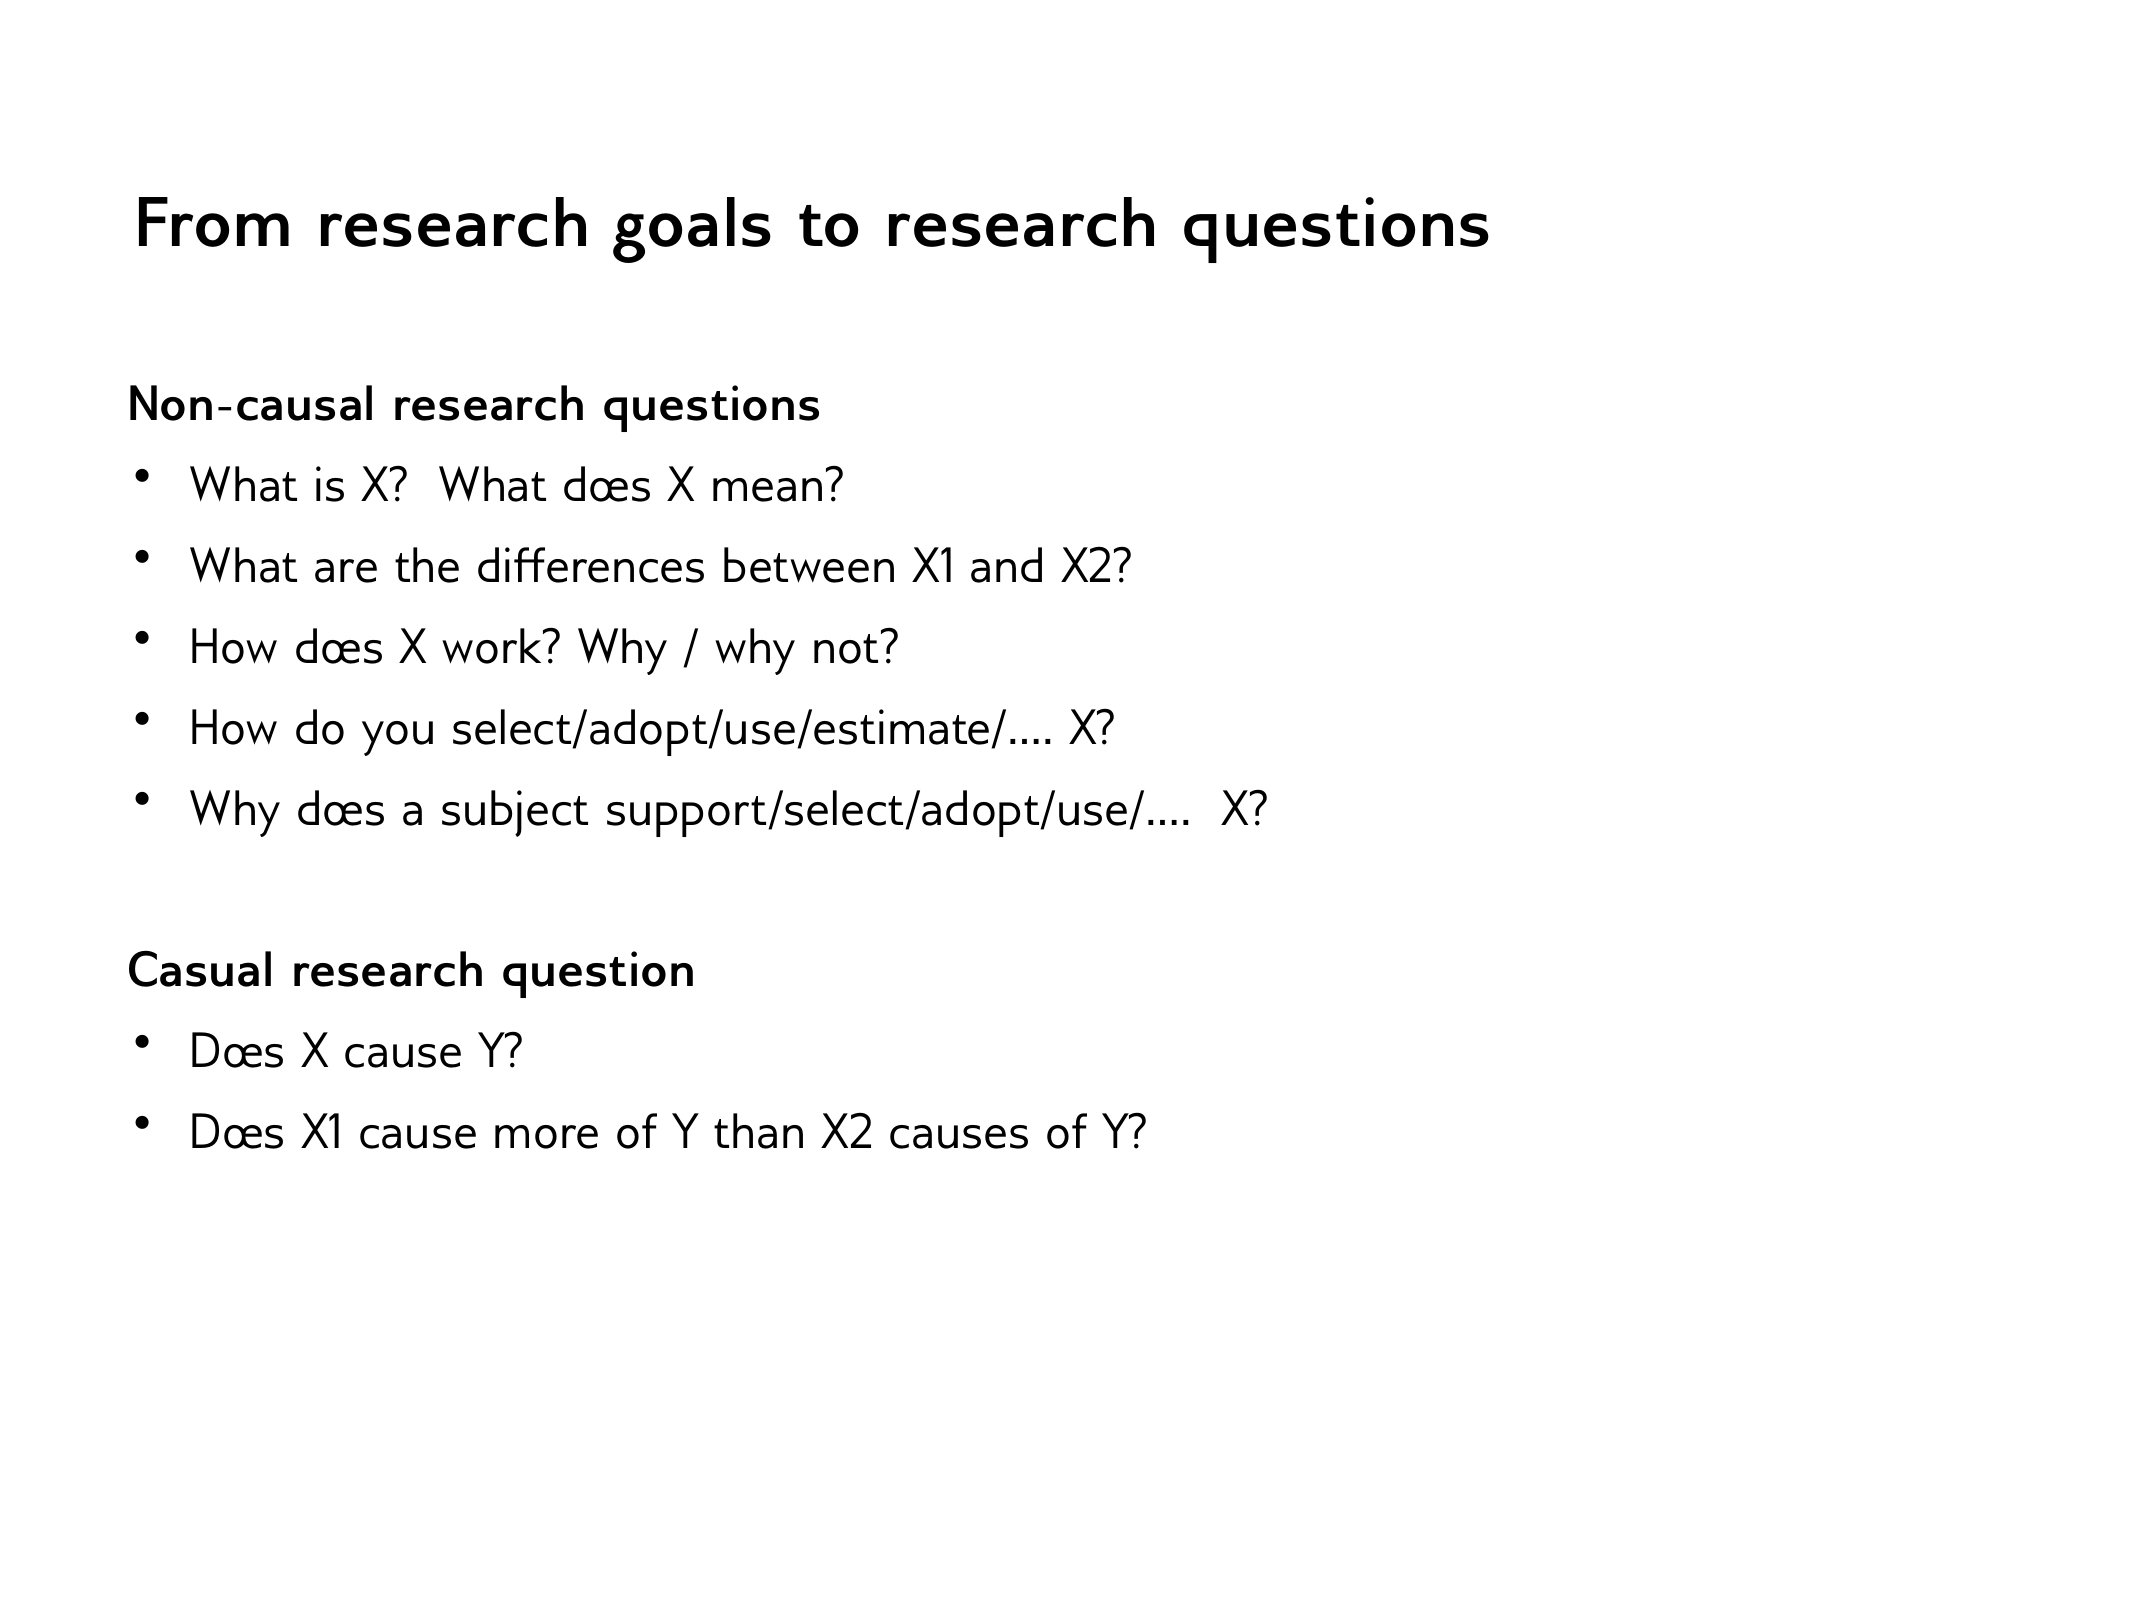

# From research goals to research questions
Non-causal research questions
What is X?  What does X mean?
What are the differences between X1 and X2?
How does X work? Why / why not?
How do you select/adopt/use/estimate/…. X?
Why does a subject support/select/adopt/use/….  X?

Casual research question
Does X cause Y?
Does X1 cause more of Y than X2 causes of Y?